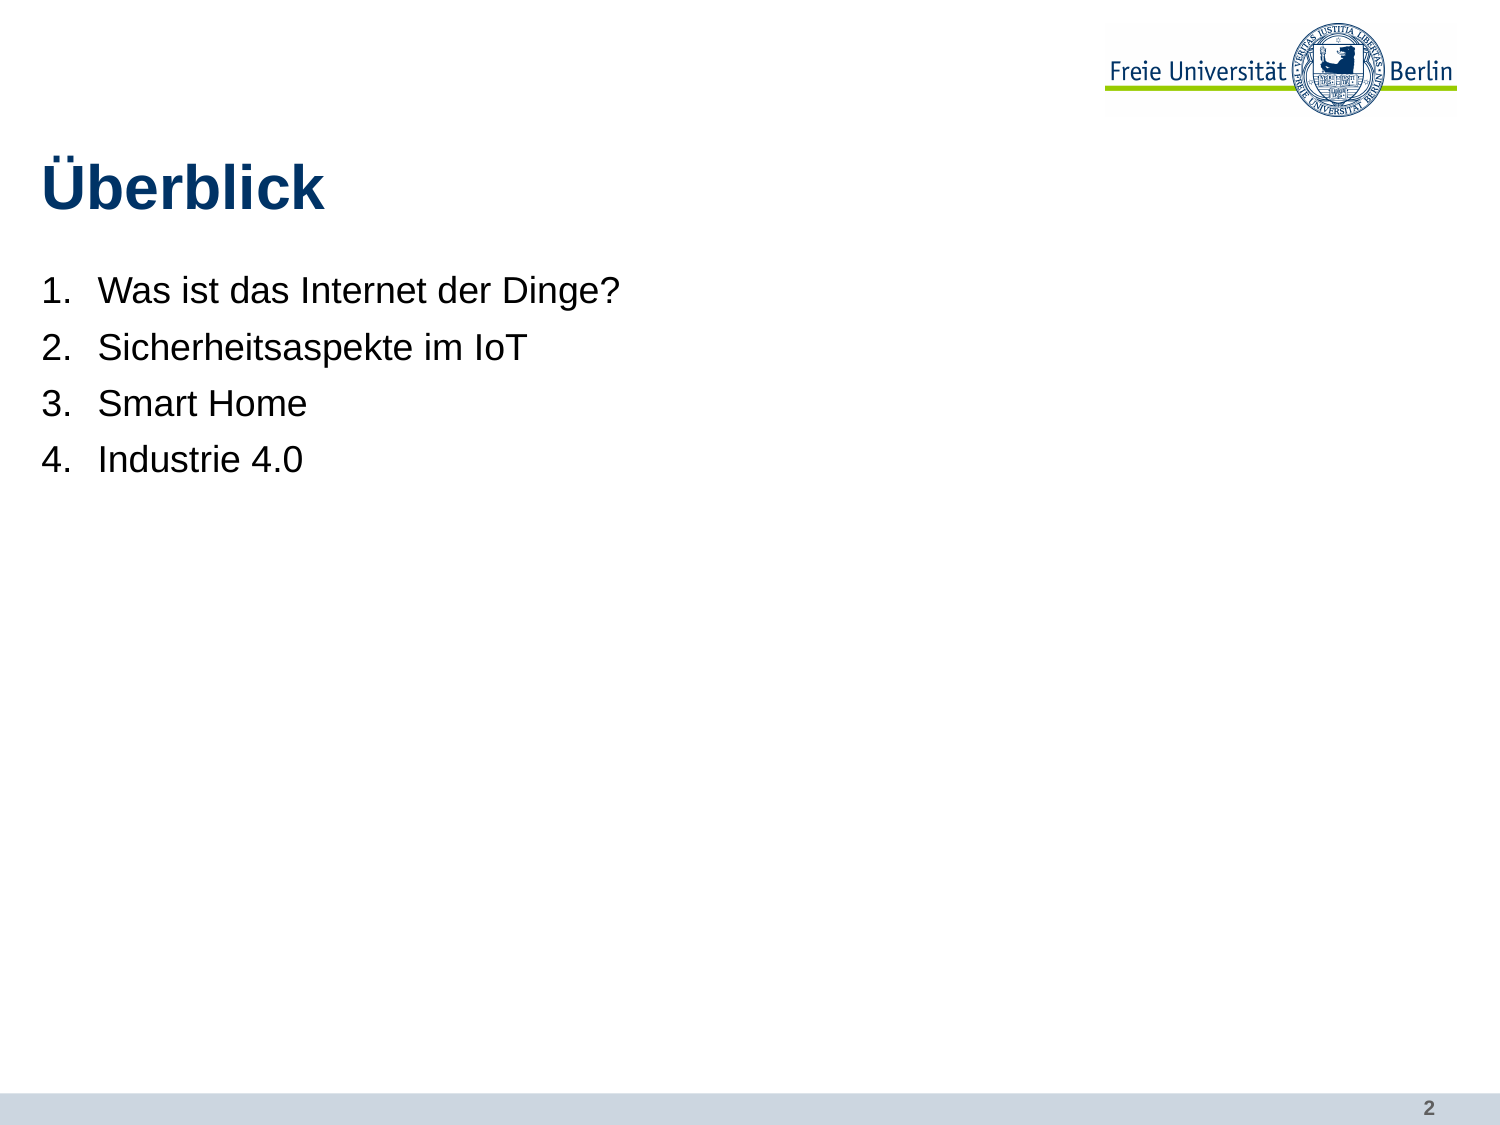

# Überblick
Was ist das Internet der Dinge?
Sicherheitsaspekte im IoT
Smart Home
Industrie 4.0